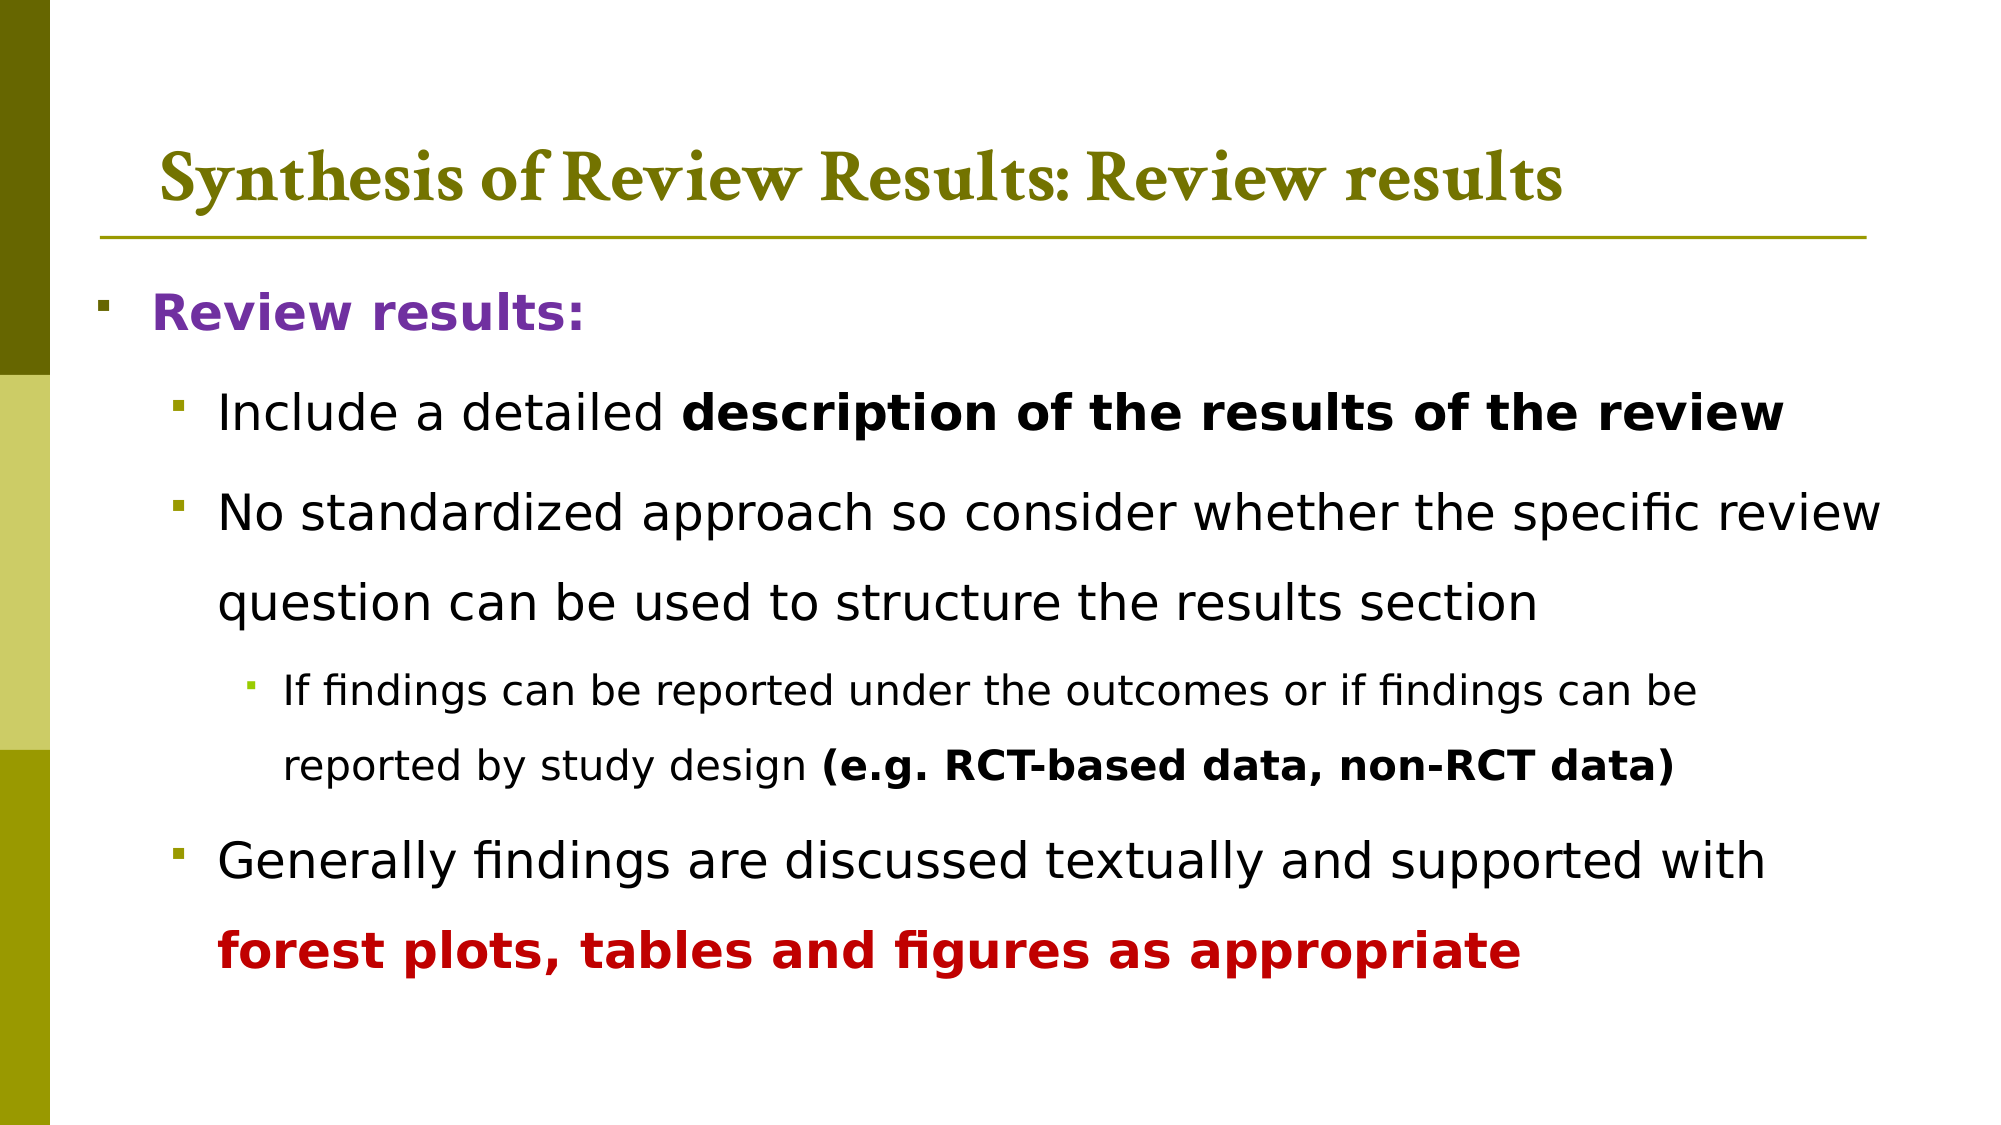

# Synthesis of Review Results: Review results
Review results:
Include a detailed description of the results of the review
No standardized approach so consider whether the specific review question can be used to structure the results section
If findings can be reported under the outcomes or if findings can be reported by study design (e.g. RCT-based data, non-RCT data)
Generally findings are discussed textually and supported with forest plots, tables and figures as appropriate